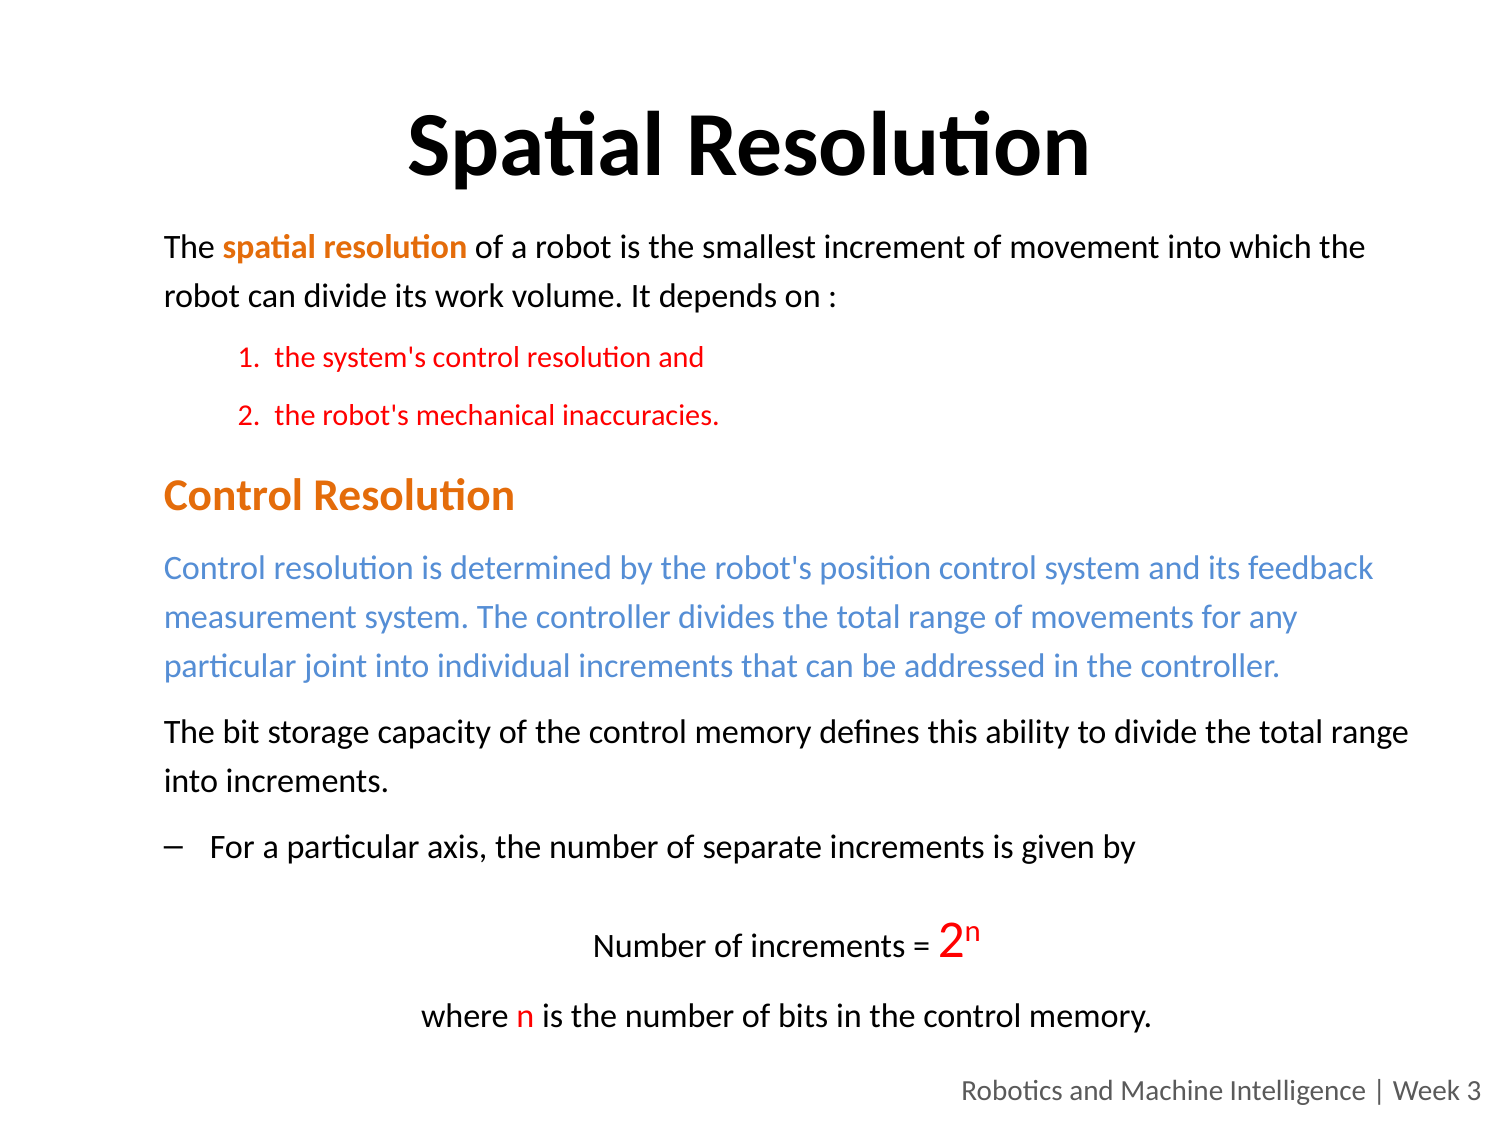

# Spatial Resolution
The spatial resolution of a robot is the smallest increment of movement into which the robot can divide its work volume. It depends on :
the system's control resolution and
the robot's mechanical inaccuracies.
Control Resolution
Control resolution is determined by the robot's position control system and its feedback measurement system. The controller divides the total range of movements for any particular joint into individual increments that can be addressed in the controller.
The bit storage capacity of the control memory defines this ability to divide the total range into increments.
For a particular axis, the number of separate increments is given by
Number of increments = 2n
where n is the number of bits in the control memory.
Robotics and Machine Intelligence | Week 3